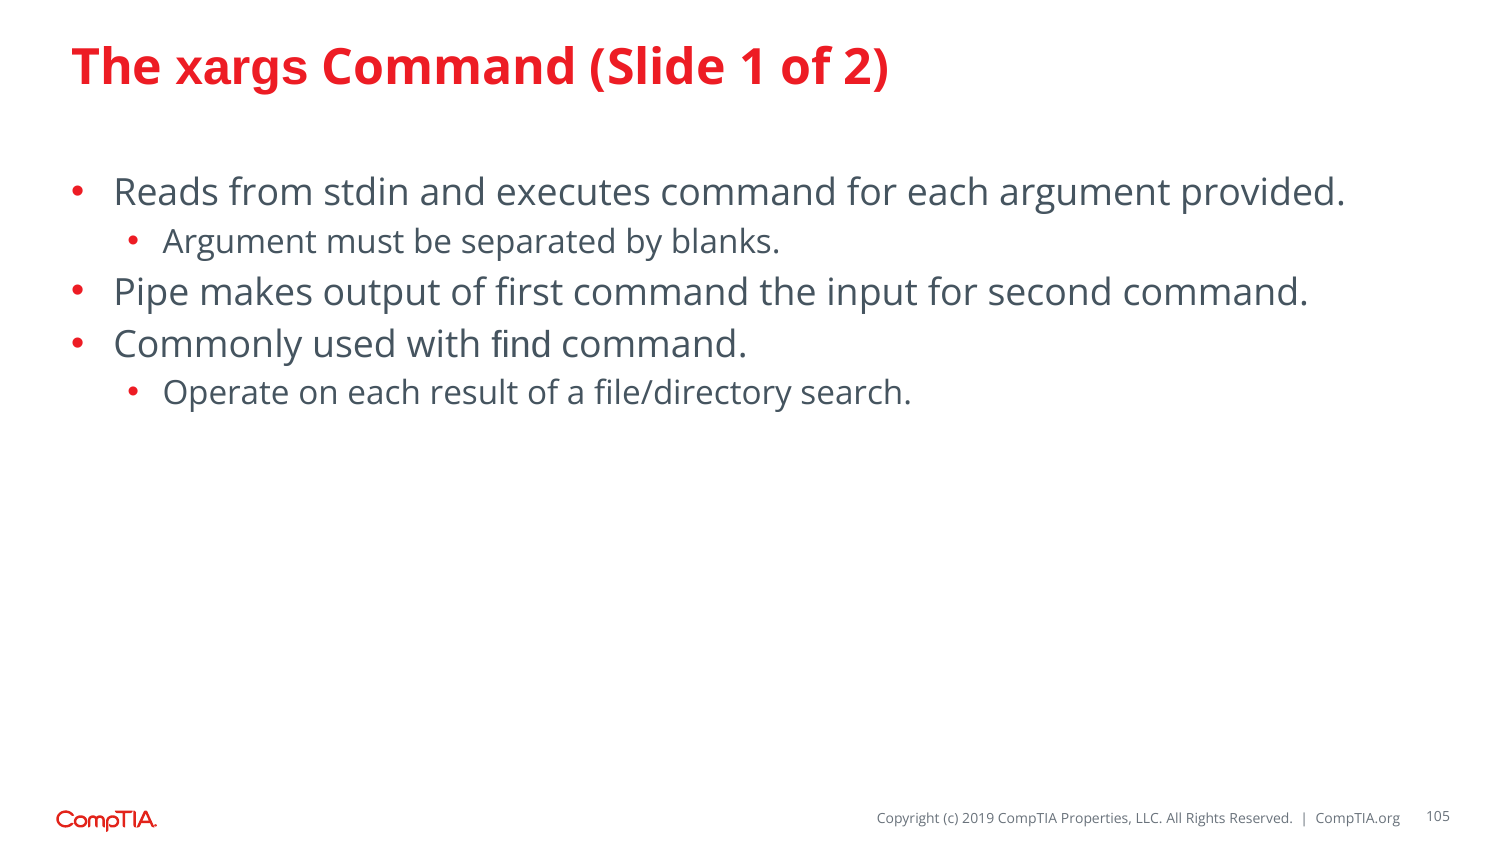

# The xargs Command (Slide 1 of 2)
Reads from stdin and executes command for each argument provided.
Argument must be separated by blanks.
Pipe makes output of first command the input for second command.
Commonly used with find command.
Operate on each result of a file/directory search.
105